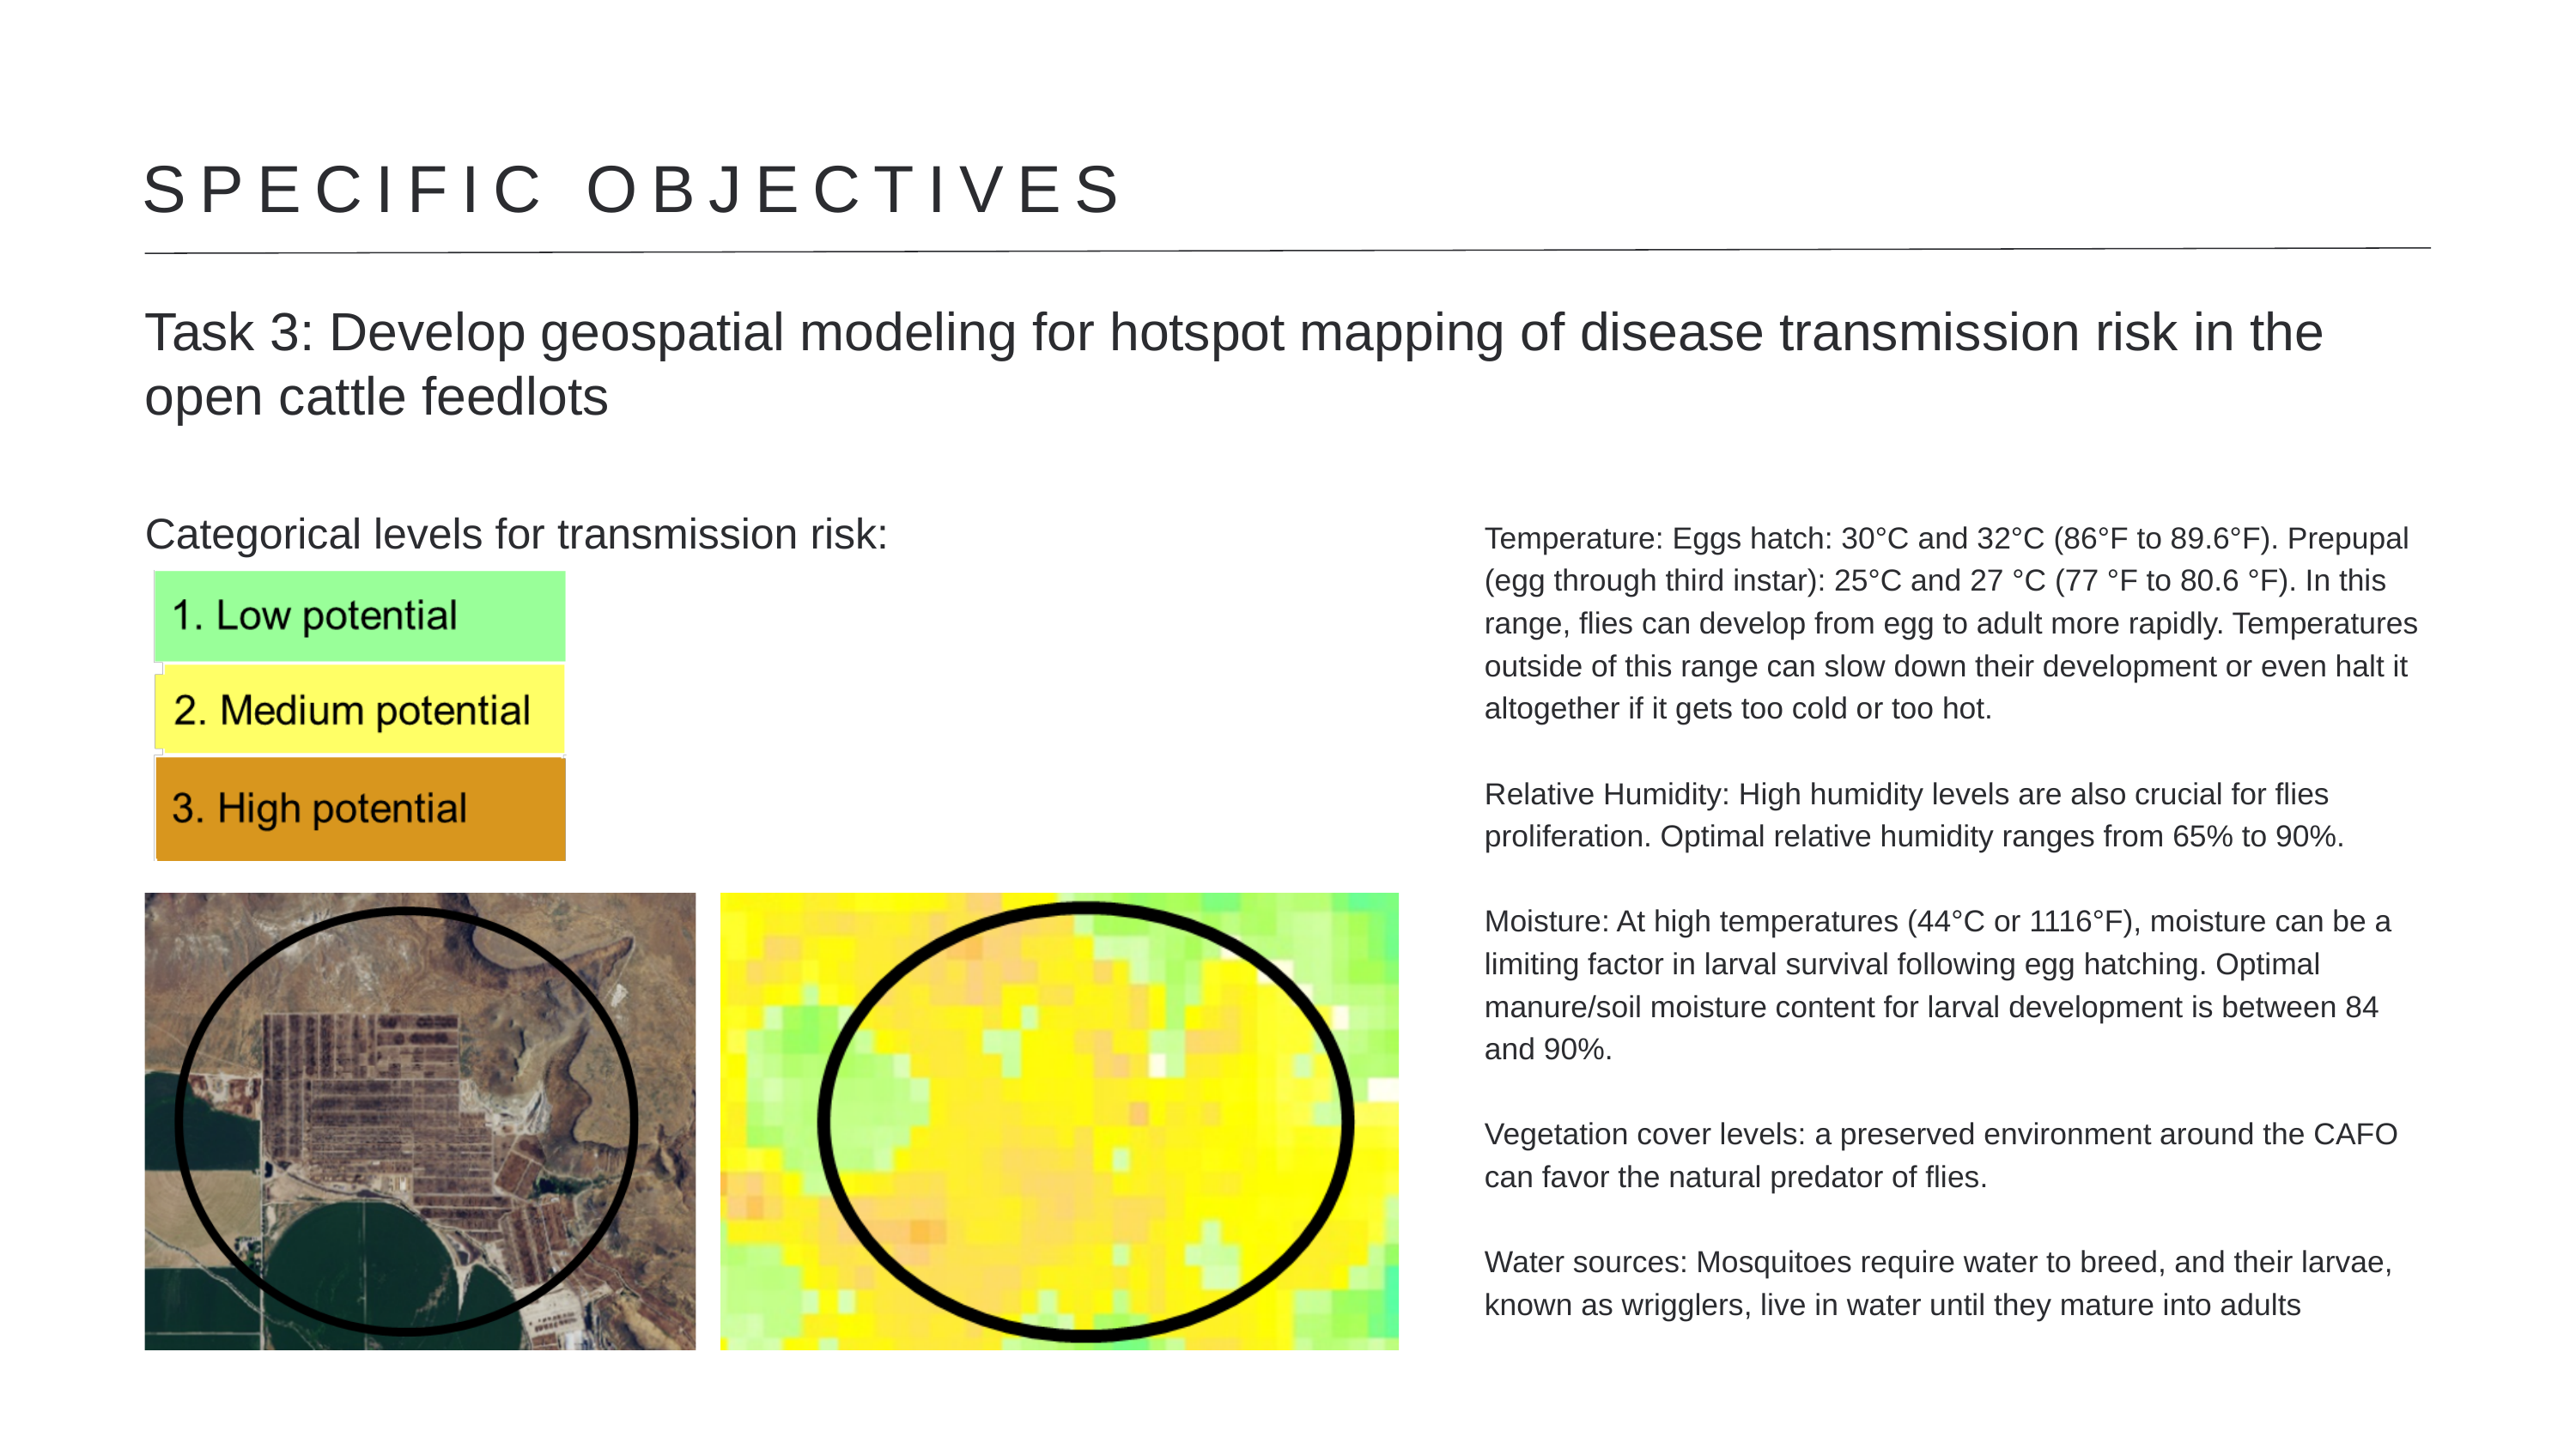

SPECIFIC OBJECTIVES

Task 3: Develop geospatial modeling for hotspot mapping of disease transmission risk in the open cattle feedlots
Categorical levels for transmission risk:
Temperature: Eggs hatch: 30°C and 32°C (86°F to 89.6°F). Prepupal (egg through third instar): 25°C and 27 °C (77 °F to 80.6 °F). In this range, flies can develop from egg to adult more rapidly. Temperatures outside of this range can slow down their development or even halt it altogether if it gets too cold or too hot.

Relative Humidity: High humidity levels are also crucial for flies proliferation. Optimal relative humidity ranges from 65% to 90%.

Moisture: At high temperatures (44°C or 1116°F), moisture can be a limiting factor in larval survival following egg hatching. Optimal manure/soil moisture content for larval development is between 84 and 90%.

Vegetation cover levels: a preserved environment around the CAFO can favor the natural predator of flies.

Water sources: Mosquitoes require water to breed, and their larvae, known as wrigglers, live in water until they mature into adults